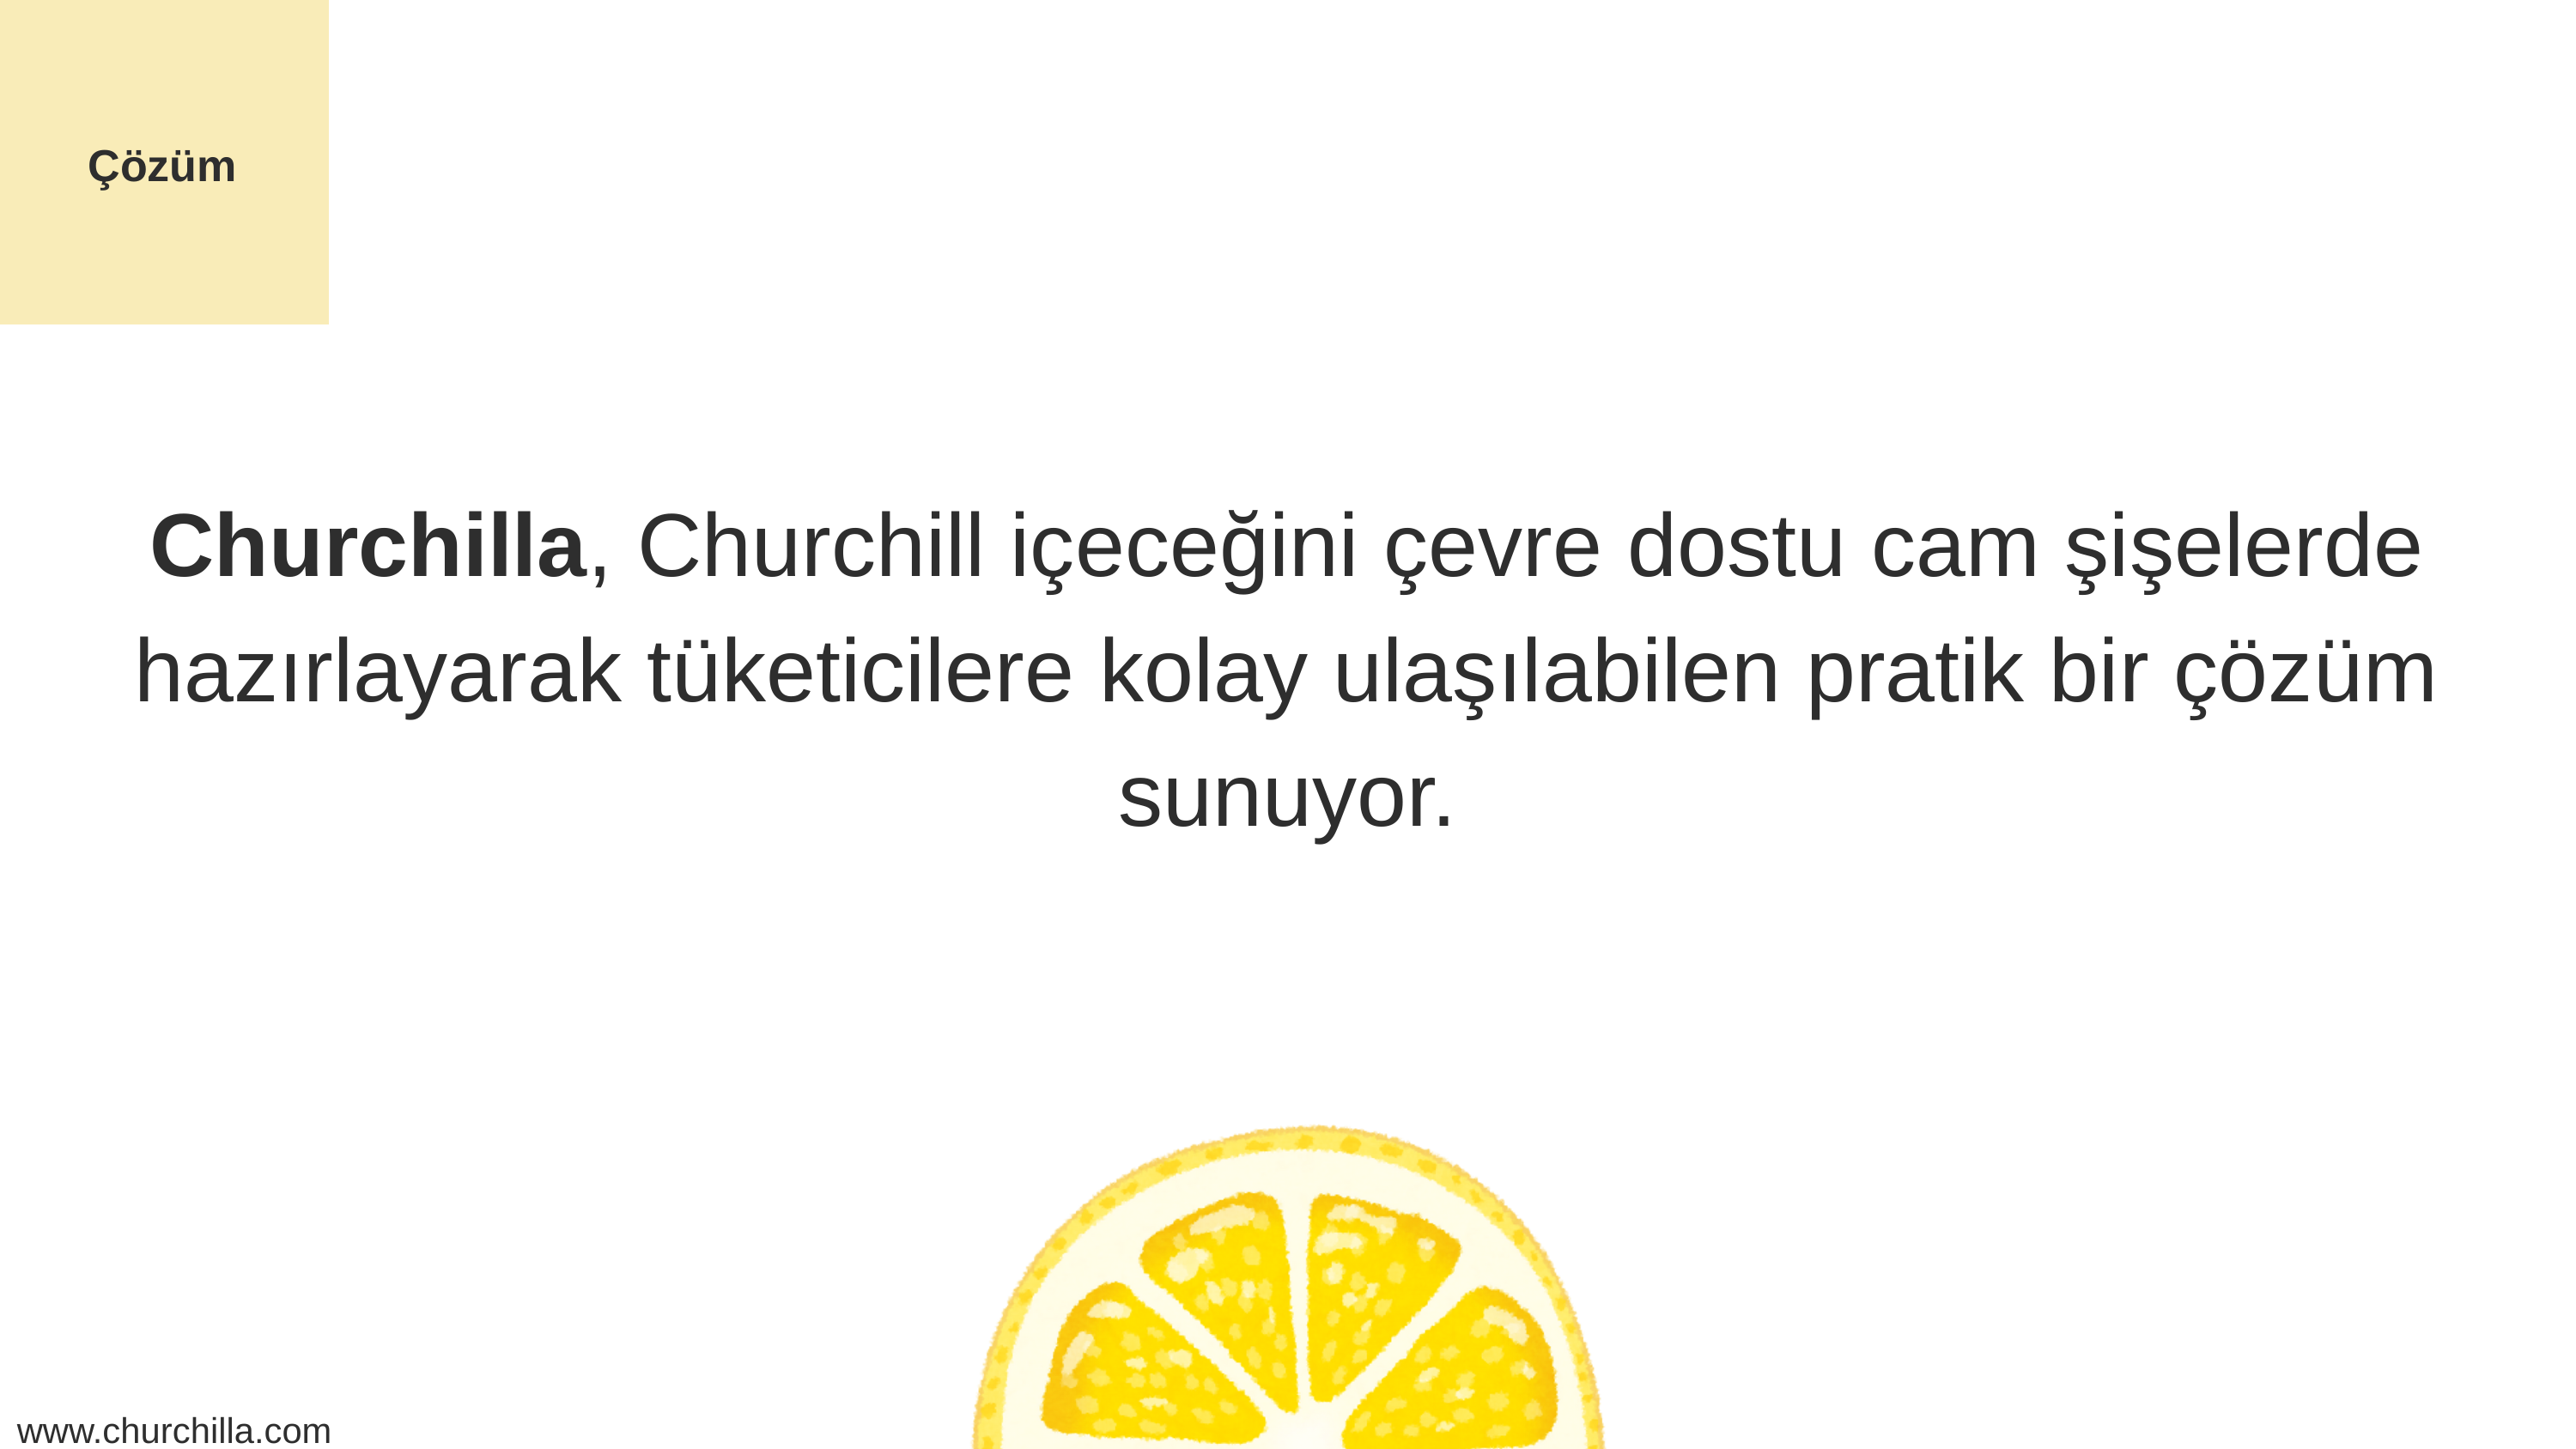

Çözüm
Churchilla, Churchill içeceğini çevre dostu cam şişelerde hazırlayarak tüketicilere kolay ulaşılabilen pratik bir çözüm sunuyor.

www.churchilla.com